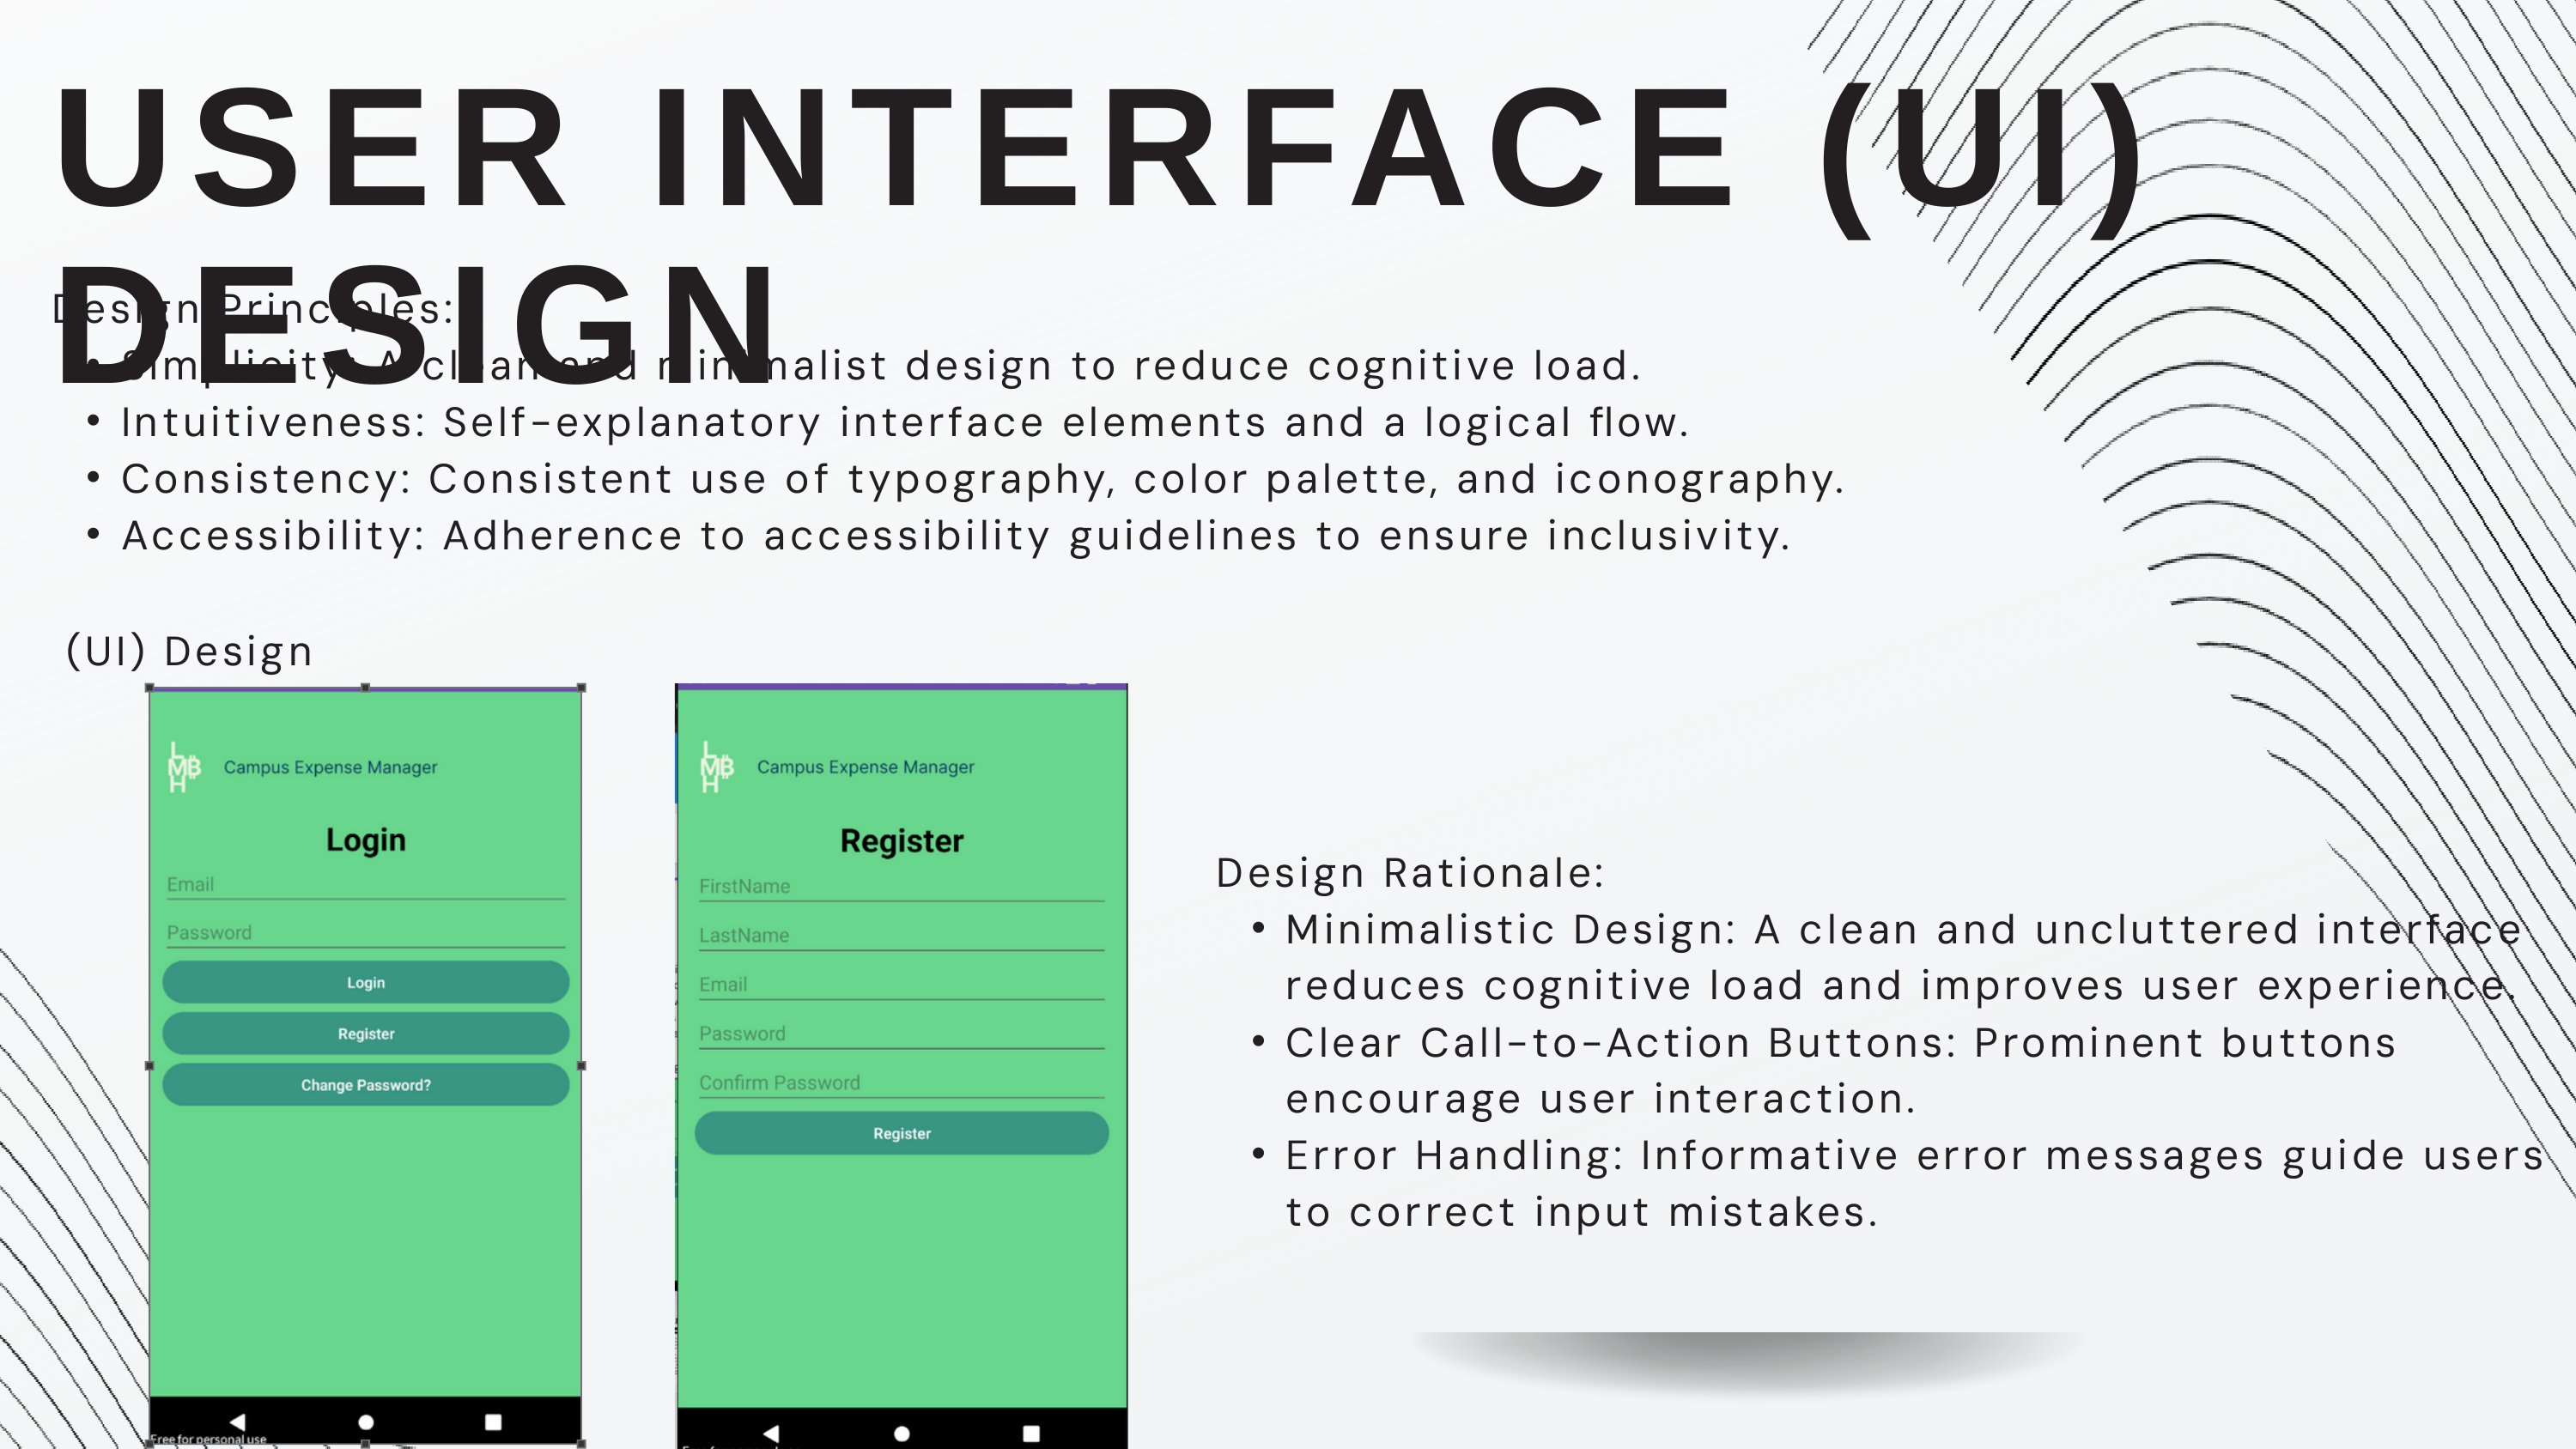

USER INTERFACE (UI) DESIGN

Design Principles:
Simplicity: A clean and minimalist design to reduce cognitive load.
Intuitiveness: Self-explanatory interface elements and a logical flow.
Consistency: Consistent use of typography, color palette, and iconography.
Accessibility: Adherence to accessibility guidelines to ensure inclusivity.

 (UI) Design

Design Rationale:
Minimalistic Design: A clean and uncluttered interface reduces cognitive load and improves user experience.
Clear Call-to-Action Buttons: Prominent buttons encourage user interaction.
Error Handling: Informative error messages guide users to correct input mistakes.